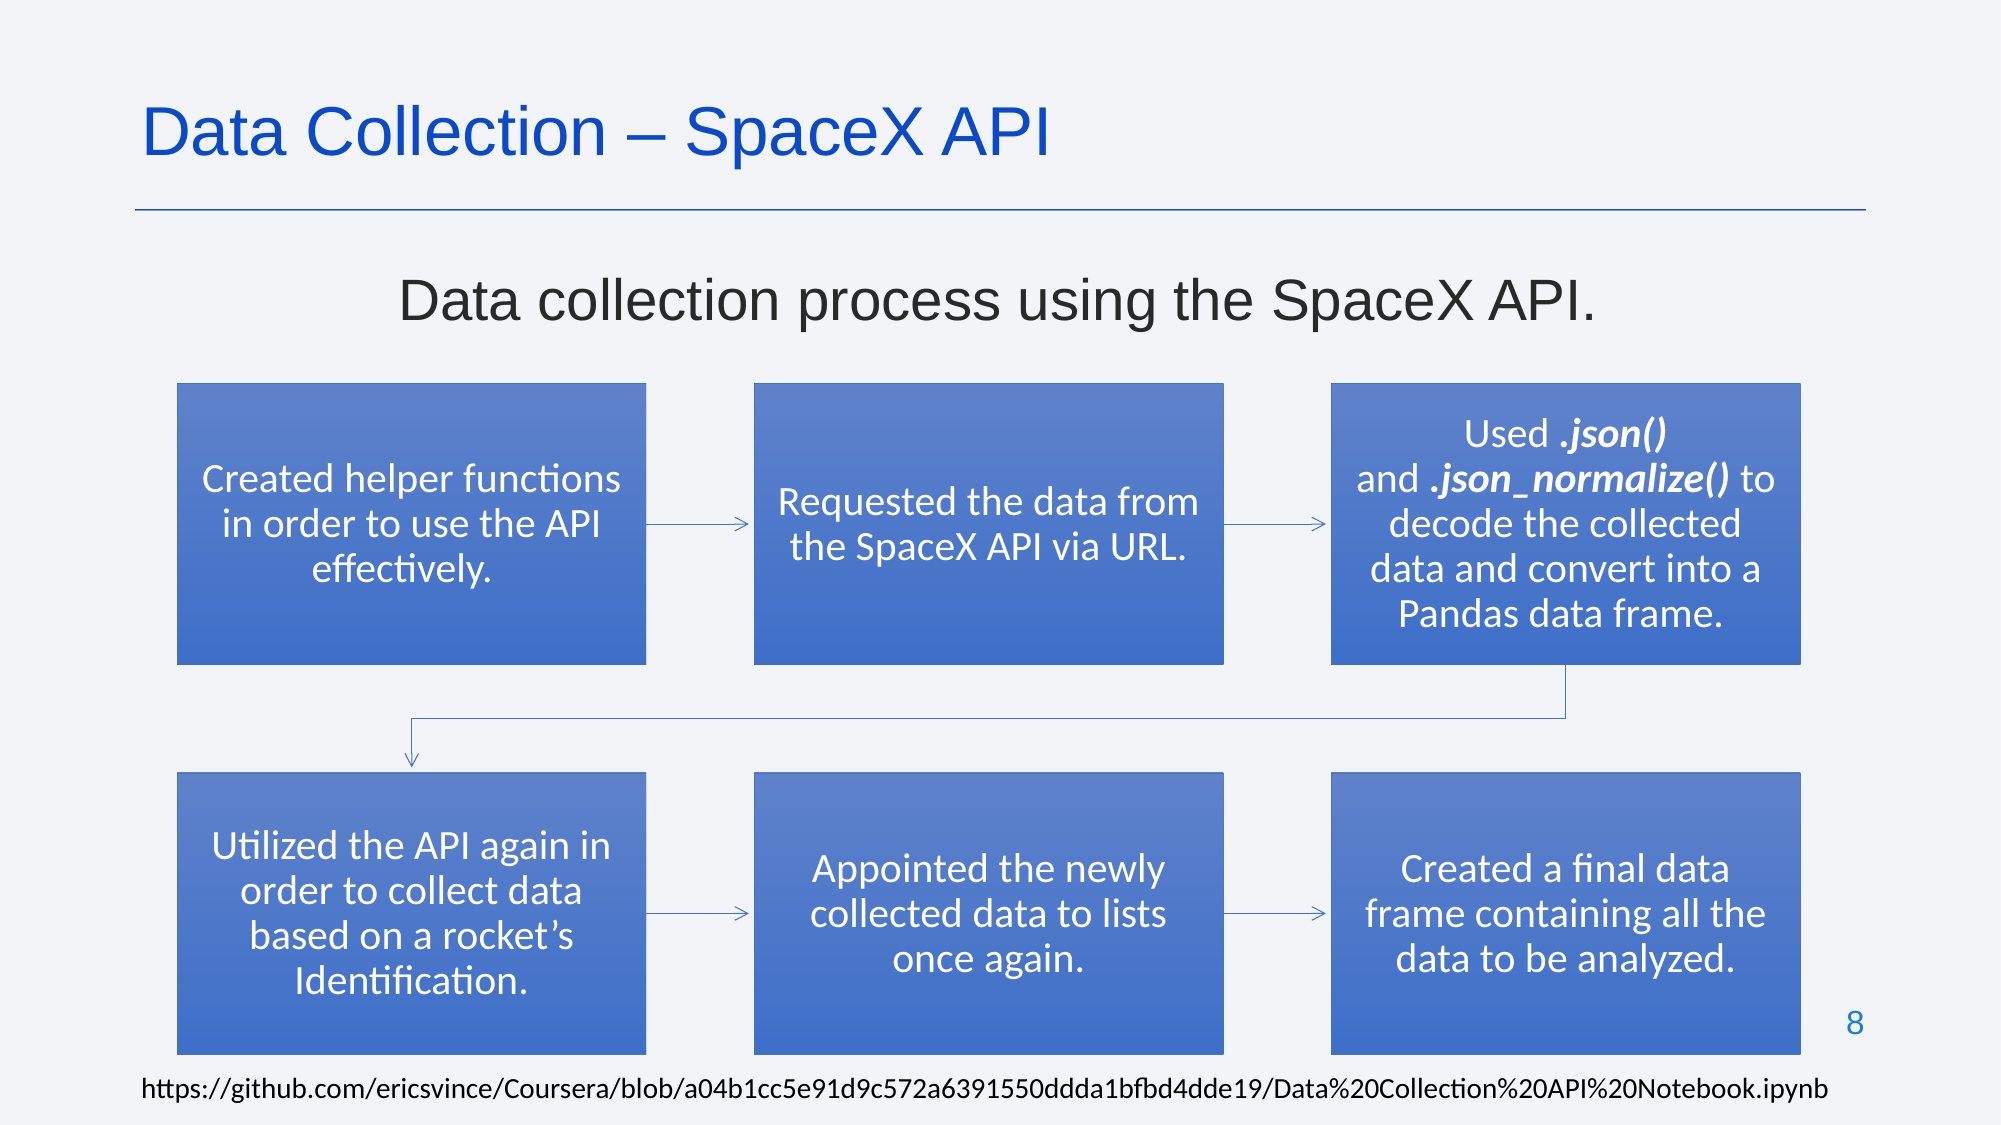

Data Collection – SpaceX API
Data collection process using the SpaceX API.

Created helper functions in order to use the API effectively.

Requested the data from the SpaceX API via URL.

Used .json() and .json_normalize() to decode the collected data and convert into a Pandas data frame.

Utilized the API again in order to collect data based on a rocket’s Identification.

Appointed the newly collected data to lists once again.
Created a final data frame containing all the data to be analyzed.
8
https://github.com/ericsvince/Coursera/blob/a04b1cc5e91d9c572a6391550ddda1bfbd4dde19/Data%20Collection%20API%20Notebook.ipynb